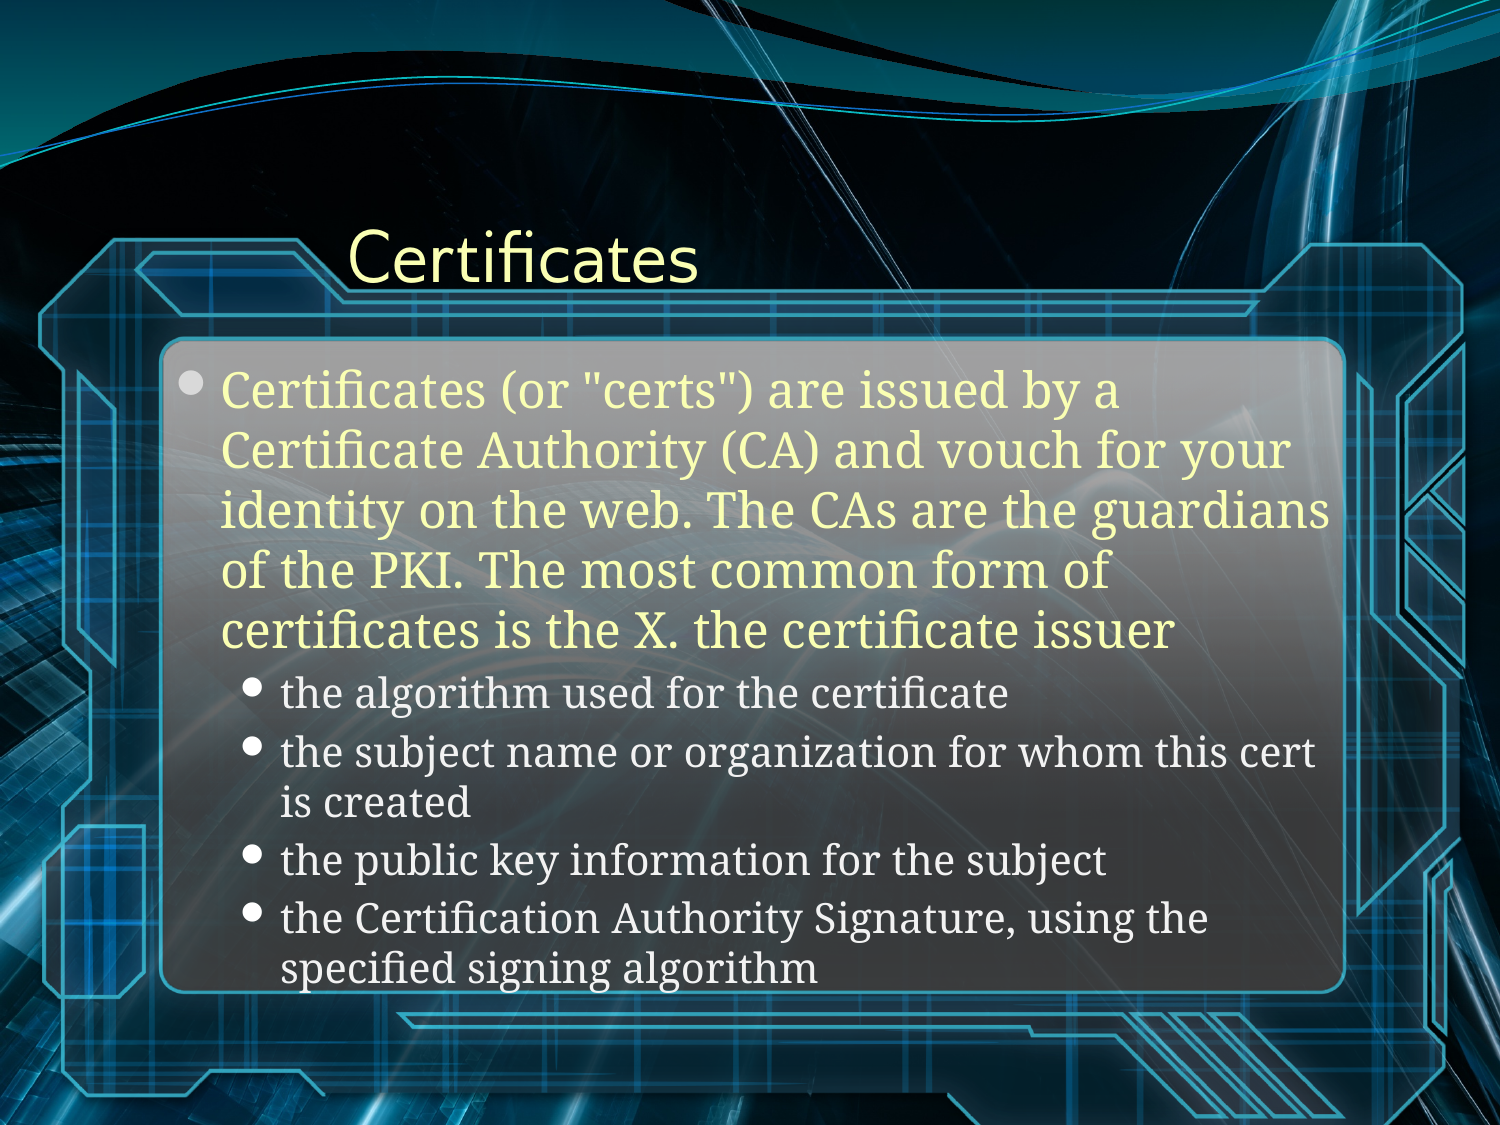

# Certificates
Certificates (or "certs") are issued by a Certificate Authority (CA) and vouch for your identity on the web. The CAs are the guardians of the PKI. The most common form of certificates is the X. the certificate issuer
the algorithm used for the certificate
the subject name or organization for whom this cert is created
the public key information for the subject
the Certification Authority Signature, using the specified signing algorithm